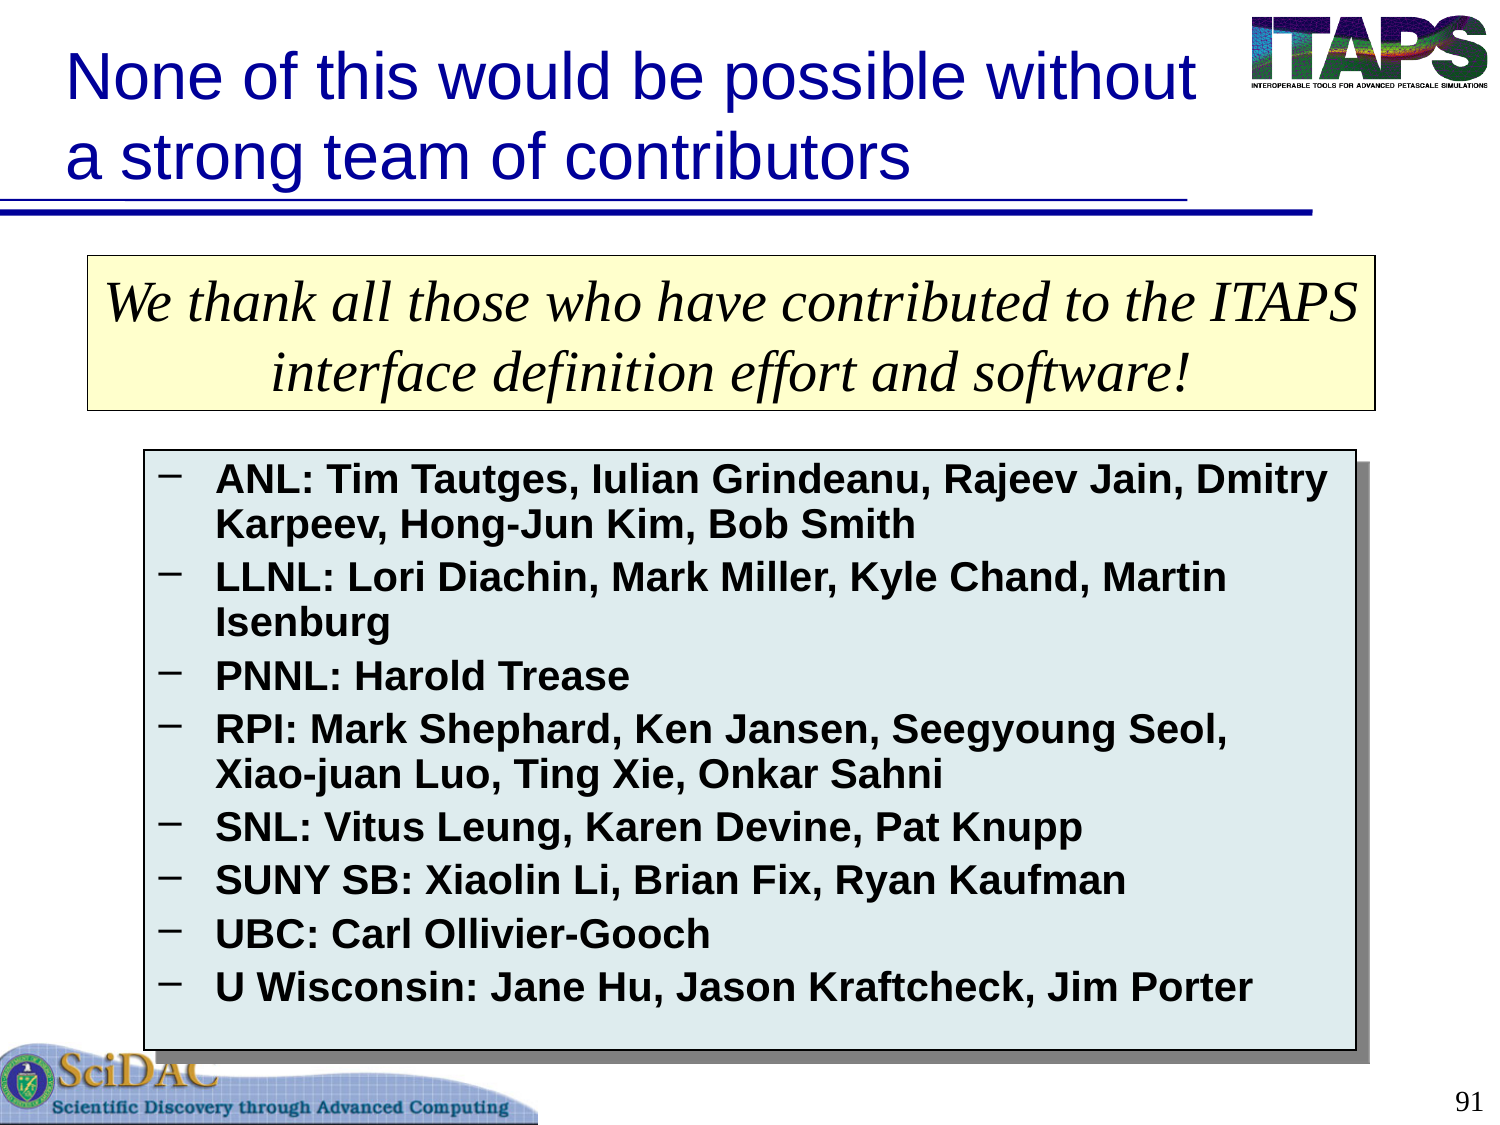

# None of this would be possible without a strong team of contributors
We thank all those who have contributed to the ITAPS interface definition effort and software!
ANL: Tim Tautges, Iulian Grindeanu, Rajeev Jain, Dmitry Karpeev, Hong-Jun Kim, Bob Smith
LLNL: Lori Diachin, Mark Miller, Kyle Chand, Martin Isenburg
PNNL: Harold Trease
RPI: Mark Shephard, Ken Jansen, Seegyoung Seol, Xiao-juan Luo, Ting Xie, Onkar Sahni
SNL: Vitus Leung, Karen Devine, Pat Knupp
SUNY SB: Xiaolin Li, Brian Fix, Ryan Kaufman
UBC: Carl Ollivier-Gooch
U Wisconsin: Jane Hu, Jason Kraftcheck, Jim Porter

91